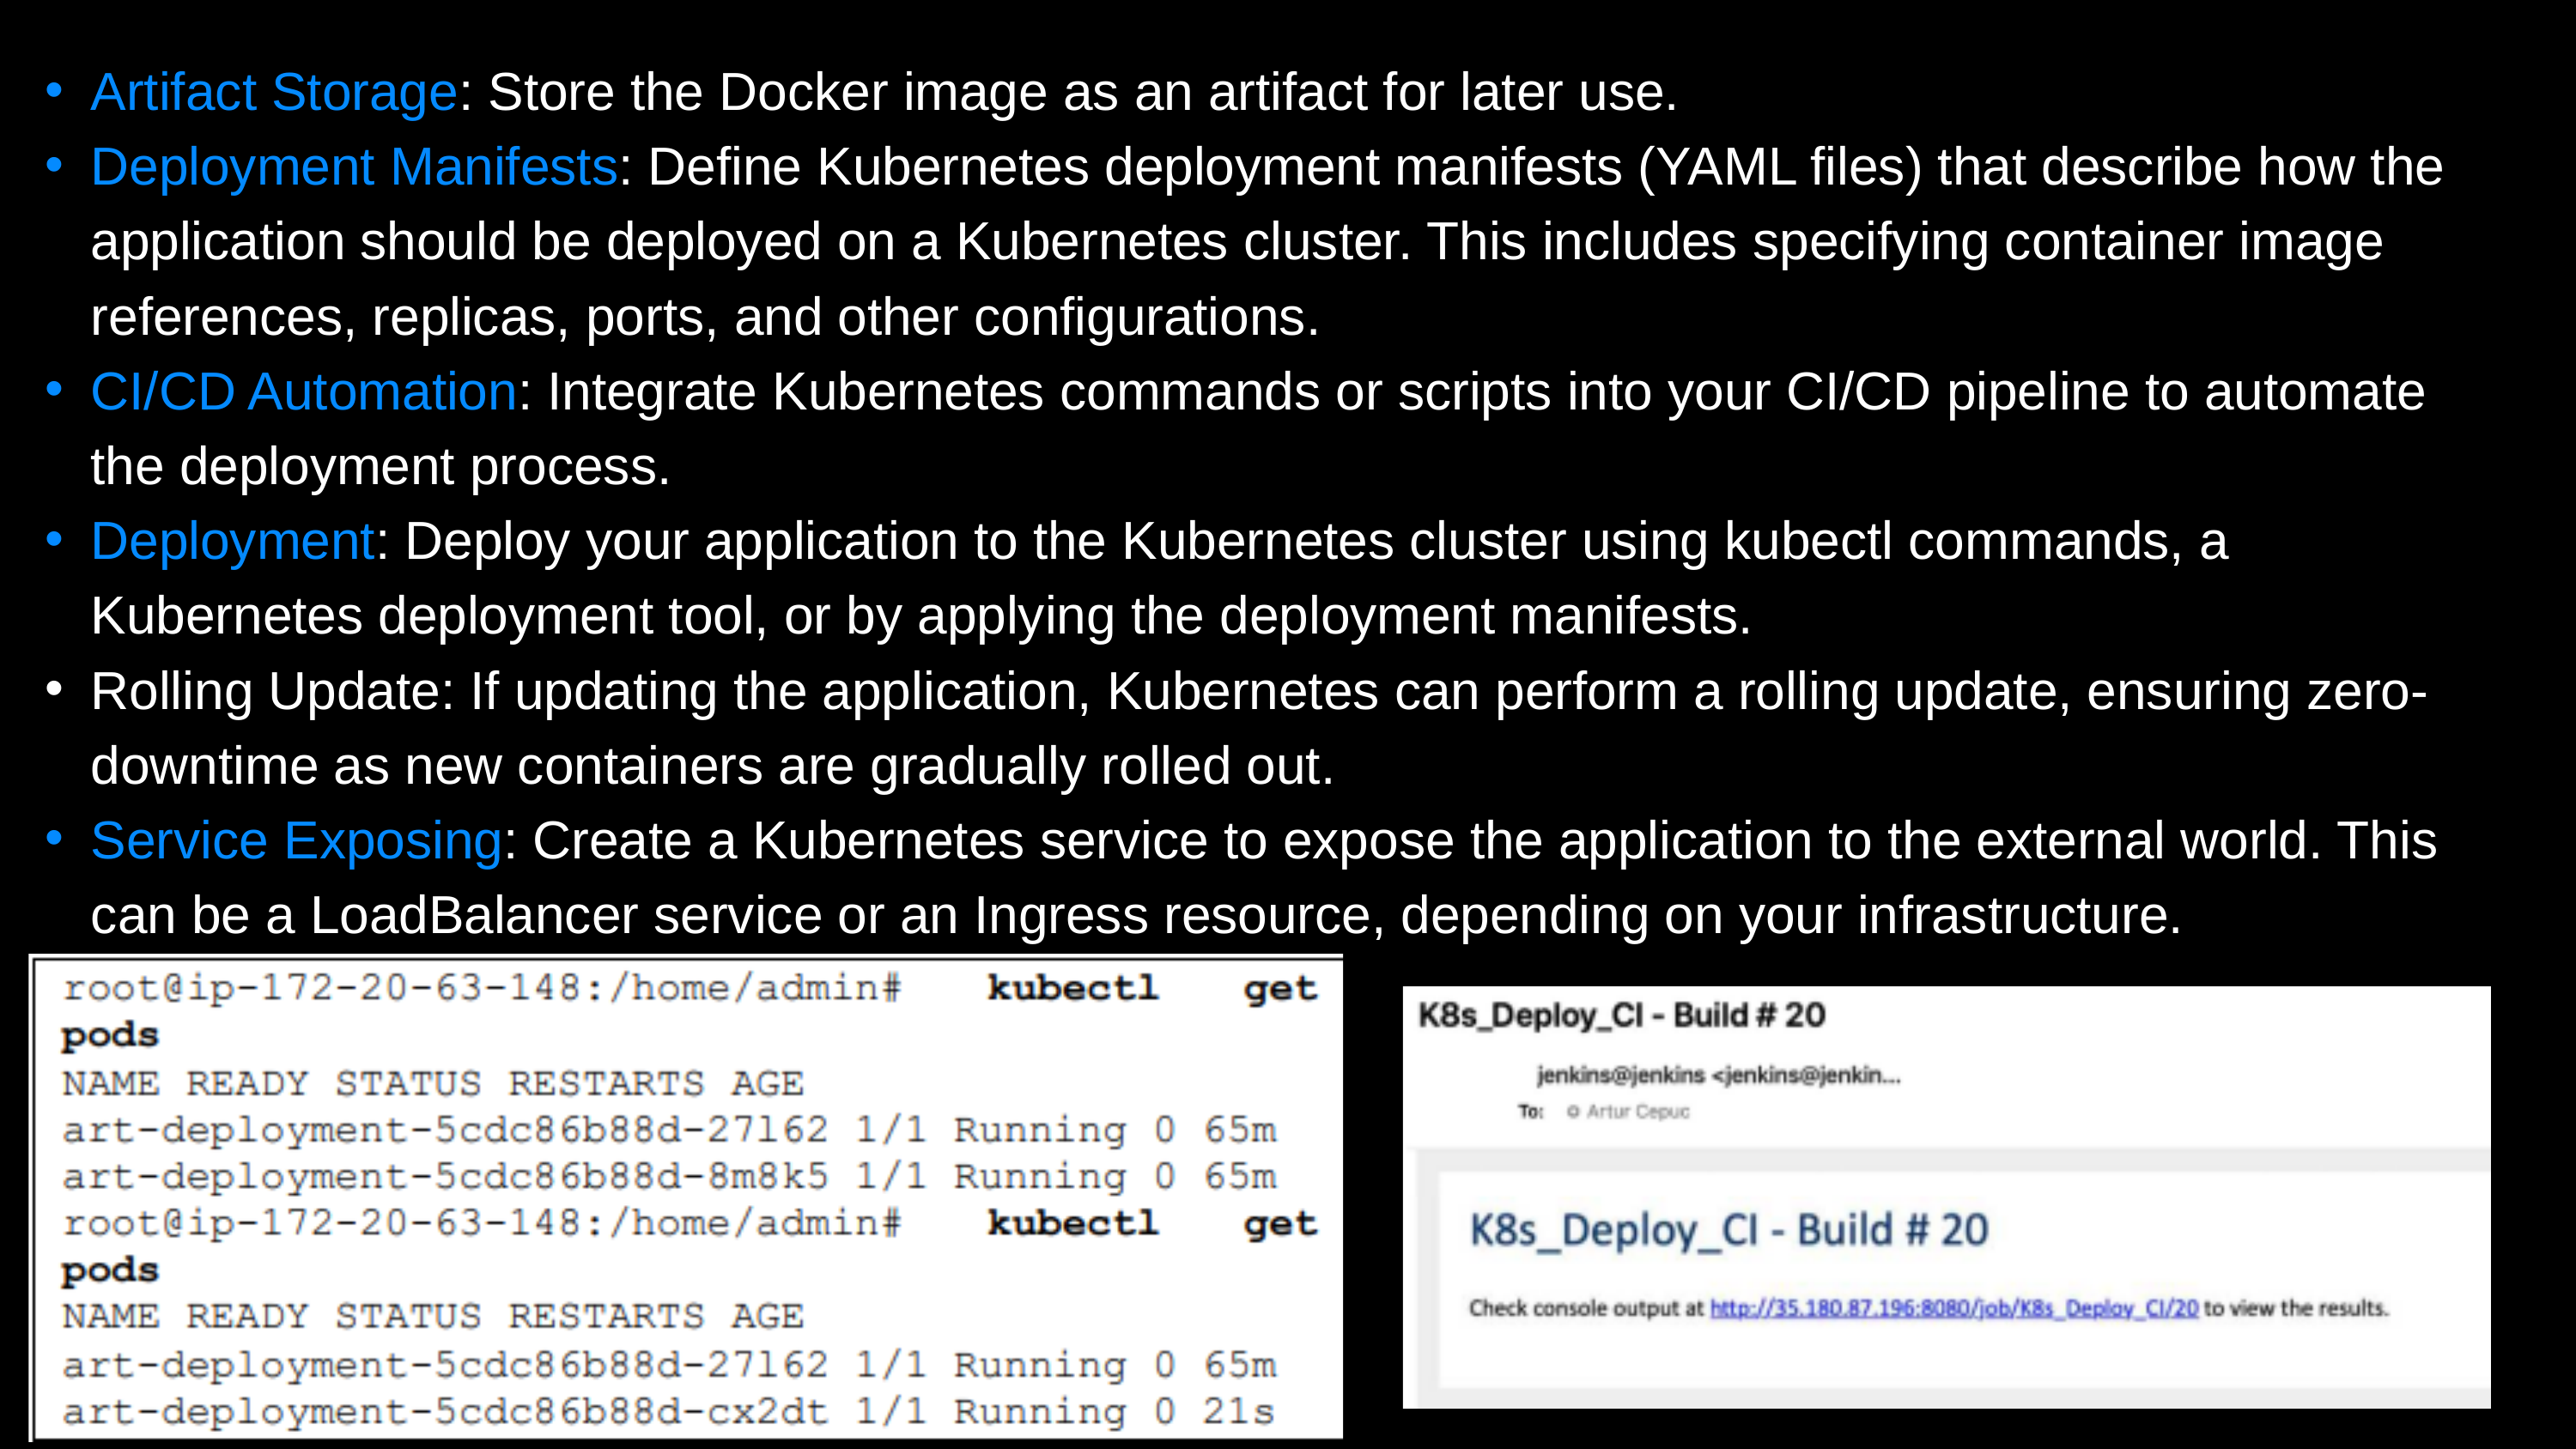

Artifact Storage: Store the Docker image as an artifact for later use.
Deployment Manifests: Define Kubernetes deployment manifests (YAML files) that describe how the application should be deployed on a Kubernetes cluster. This includes specifying container image references, replicas, ports, and other configurations.
CI/CD Automation: Integrate Kubernetes commands or scripts into your CI/CD pipeline to automate the deployment process.
Deployment: Deploy your application to the Kubernetes cluster using kubectl commands, a Kubernetes deployment tool, or by applying the deployment manifests.
Rolling Update: If updating the application, Kubernetes can perform a rolling update, ensuring zero-downtime as new containers are gradually rolled out.
Service Exposing: Create a Kubernetes service to expose the application to the external world. This can be a LoadBalancer service or an Ingress resource, depending on your infrastructure.